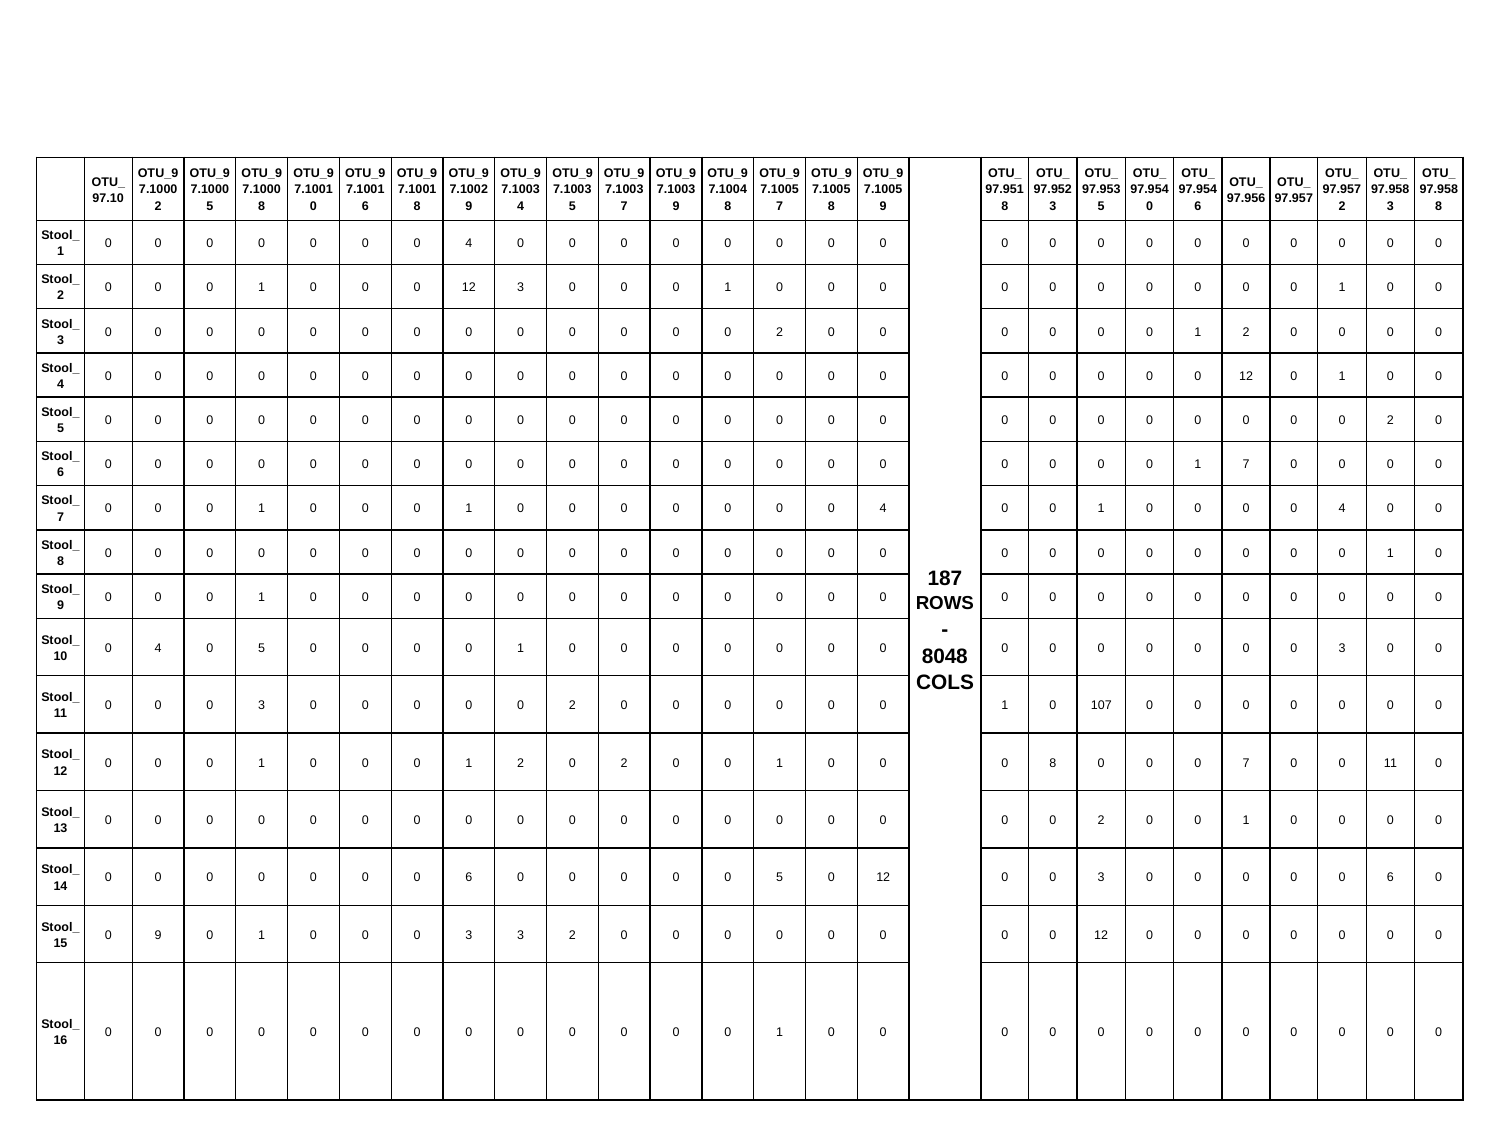

|  | OTU\_97.10 | OTU\_97.10002 | OTU\_97.10005 | OTU\_97.10008 | OTU\_97.10010 | OTU\_97.10016 | OTU\_97.10018 | OTU\_97.10029 | OTU\_97.10034 | OTU\_97.10035 | OTU\_97.10037 | OTU\_97.10039 | OTU\_97.10048 | OTU\_97.10057 | OTU\_97.10058 | OTU\_97.10059 | 187 ROWS - 8048 COLS | OTU\_97.9518 | OTU\_97.9523 | OTU\_97.9535 | OTU\_97.9540 | OTU\_97.9546 | OTU\_97.956 | OTU\_97.957 | OTU\_97.9572 | OTU\_97.9583 | OTU\_97.9588 |
| --- | --- | --- | --- | --- | --- | --- | --- | --- | --- | --- | --- | --- | --- | --- | --- | --- | --- | --- | --- | --- | --- | --- | --- | --- | --- | --- | --- |
| Stool\_1 | 0 | 0 | 0 | 0 | 0 | 0 | 0 | 4 | 0 | 0 | 0 | 0 | 0 | 0 | 0 | 0 |  | 0 | 0 | 0 | 0 | 0 | 0 | 0 | 0 | 0 | 0 |
| Stool\_2 | 0 | 0 | 0 | 1 | 0 | 0 | 0 | 12 | 3 | 0 | 0 | 0 | 1 | 0 | 0 | 0 |  | 0 | 0 | 0 | 0 | 0 | 0 | 0 | 1 | 0 | 0 |
| Stool\_3 | 0 | 0 | 0 | 0 | 0 | 0 | 0 | 0 | 0 | 0 | 0 | 0 | 0 | 2 | 0 | 0 |  | 0 | 0 | 0 | 0 | 1 | 2 | 0 | 0 | 0 | 0 |
| Stool\_4 | 0 | 0 | 0 | 0 | 0 | 0 | 0 | 0 | 0 | 0 | 0 | 0 | 0 | 0 | 0 | 0 |  | 0 | 0 | 0 | 0 | 0 | 12 | 0 | 1 | 0 | 0 |
| Stool\_5 | 0 | 0 | 0 | 0 | 0 | 0 | 0 | 0 | 0 | 0 | 0 | 0 | 0 | 0 | 0 | 0 |  | 0 | 0 | 0 | 0 | 0 | 0 | 0 | 0 | 2 | 0 |
| Stool\_6 | 0 | 0 | 0 | 0 | 0 | 0 | 0 | 0 | 0 | 0 | 0 | 0 | 0 | 0 | 0 | 0 |  | 0 | 0 | 0 | 0 | 1 | 7 | 0 | 0 | 0 | 0 |
| Stool\_7 | 0 | 0 | 0 | 1 | 0 | 0 | 0 | 1 | 0 | 0 | 0 | 0 | 0 | 0 | 0 | 4 |  | 0 | 0 | 1 | 0 | 0 | 0 | 0 | 4 | 0 | 0 |
| Stool\_8 | 0 | 0 | 0 | 0 | 0 | 0 | 0 | 0 | 0 | 0 | 0 | 0 | 0 | 0 | 0 | 0 |  | 0 | 0 | 0 | 0 | 0 | 0 | 0 | 0 | 1 | 0 |
| Stool\_9 | 0 | 0 | 0 | 1 | 0 | 0 | 0 | 0 | 0 | 0 | 0 | 0 | 0 | 0 | 0 | 0 |  | 0 | 0 | 0 | 0 | 0 | 0 | 0 | 0 | 0 | 0 |
| Stool\_10 | 0 | 4 | 0 | 5 | 0 | 0 | 0 | 0 | 1 | 0 | 0 | 0 | 0 | 0 | 0 | 0 |  | 0 | 0 | 0 | 0 | 0 | 0 | 0 | 3 | 0 | 0 |
| Stool\_11 | 0 | 0 | 0 | 3 | 0 | 0 | 0 | 0 | 0 | 2 | 0 | 0 | 0 | 0 | 0 | 0 |  | 1 | 0 | 107 | 0 | 0 | 0 | 0 | 0 | 0 | 0 |
| Stool\_12 | 0 | 0 | 0 | 1 | 0 | 0 | 0 | 1 | 2 | 0 | 2 | 0 | 0 | 1 | 0 | 0 |  | 0 | 8 | 0 | 0 | 0 | 7 | 0 | 0 | 11 | 0 |
| Stool\_13 | 0 | 0 | 0 | 0 | 0 | 0 | 0 | 0 | 0 | 0 | 0 | 0 | 0 | 0 | 0 | 0 |  | 0 | 0 | 2 | 0 | 0 | 1 | 0 | 0 | 0 | 0 |
| Stool\_14 | 0 | 0 | 0 | 0 | 0 | 0 | 0 | 6 | 0 | 0 | 0 | 0 | 0 | 5 | 0 | 12 |  | 0 | 0 | 3 | 0 | 0 | 0 | 0 | 0 | 6 | 0 |
| Stool\_15 | 0 | 9 | 0 | 1 | 0 | 0 | 0 | 3 | 3 | 2 | 0 | 0 | 0 | 0 | 0 | 0 |  | 0 | 0 | 12 | 0 | 0 | 0 | 0 | 0 | 0 | 0 |
| Stool\_16 | 0 | 0 | 0 | 0 | 0 | 0 | 0 | 0 | 0 | 0 | 0 | 0 | 0 | 1 | 0 | 0 |  | 0 | 0 | 0 | 0 | 0 | 0 | 0 | 0 | 0 | 0 |